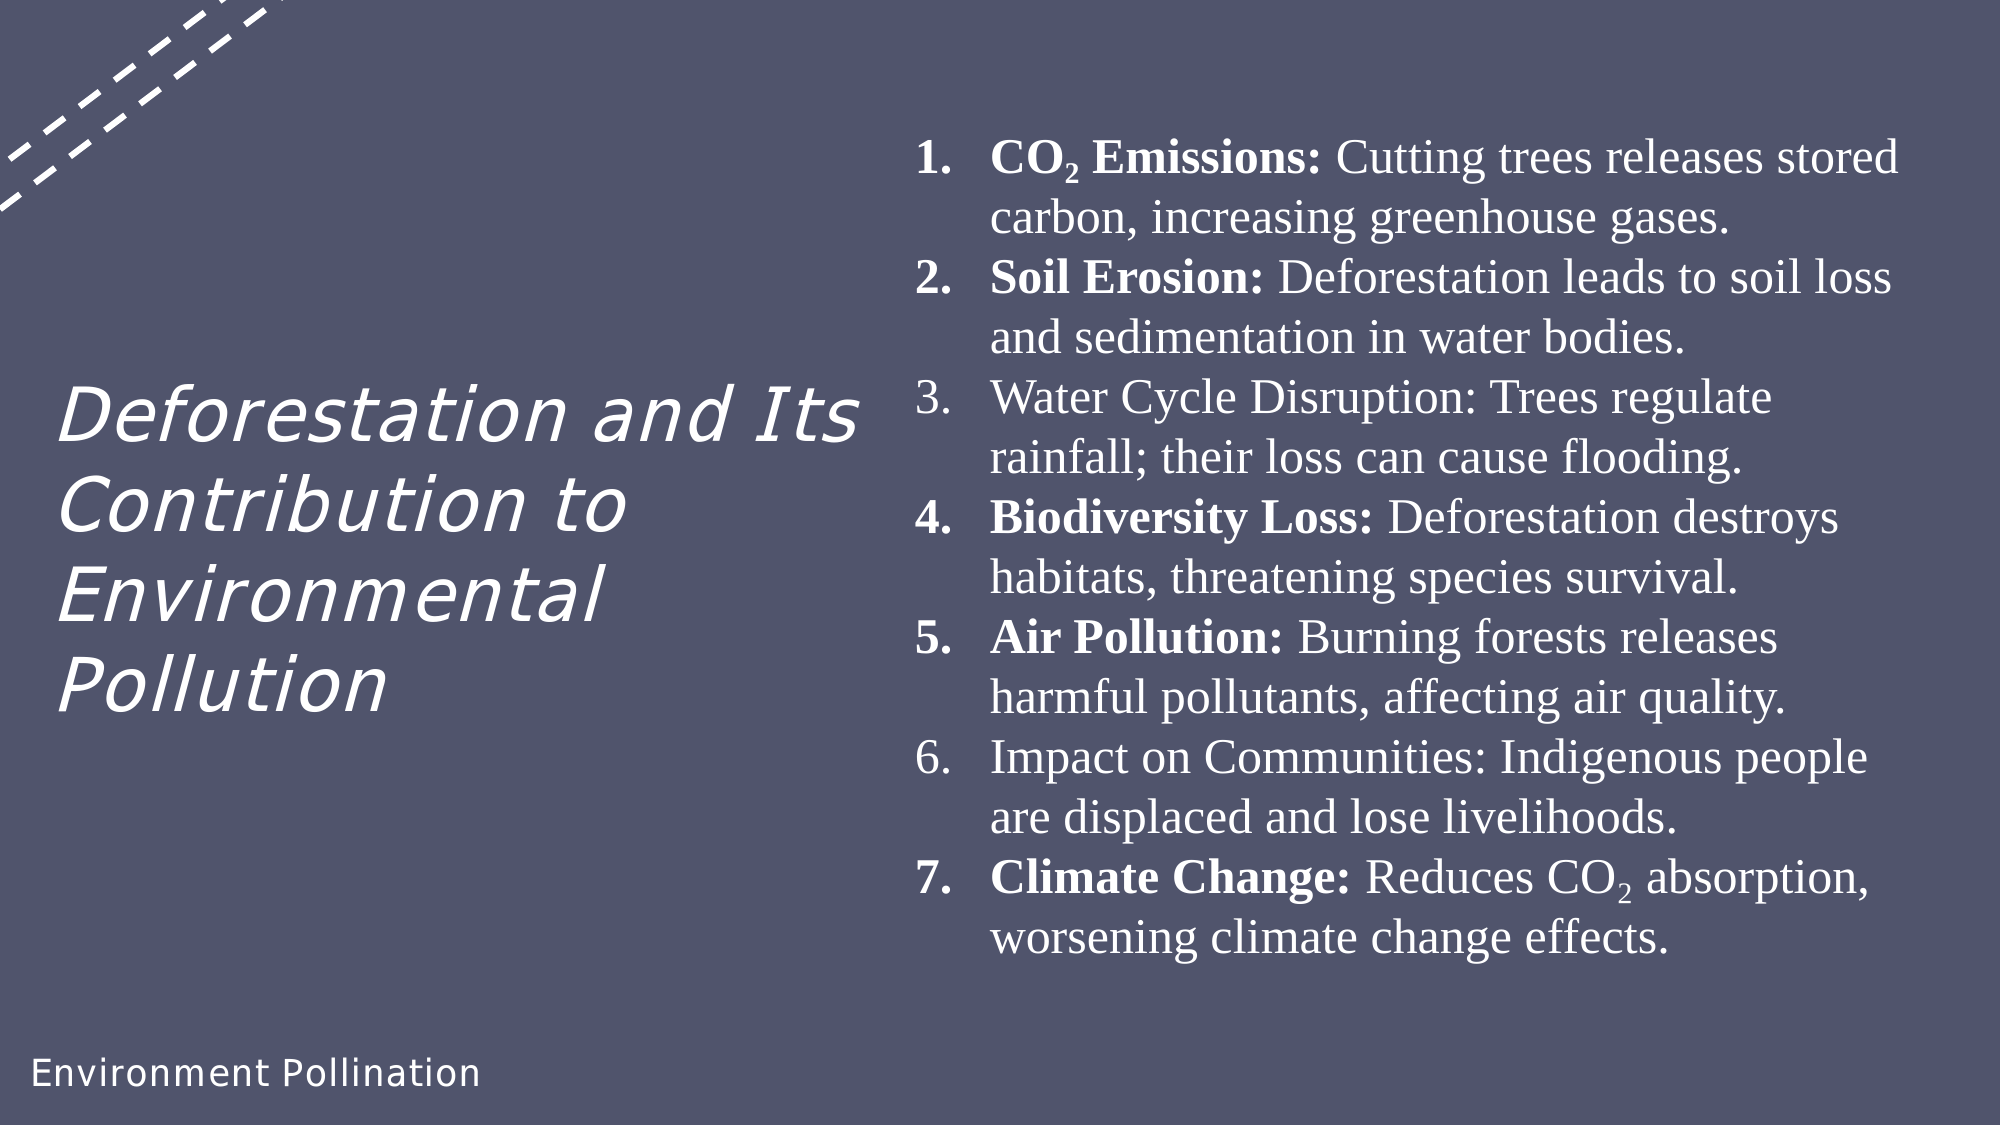

CO₂ Emissions: Cutting trees releases stored carbon, increasing greenhouse gases.
Soil Erosion: Deforestation leads to soil loss and sedimentation in water bodies.
Water Cycle Disruption: Trees regulate rainfall; their loss can cause flooding.
Biodiversity Loss: Deforestation destroys habitats, threatening species survival.
Air Pollution: Burning forests releases harmful pollutants, affecting air quality.
Impact on Communities: Indigenous people are displaced and lose livelihoods.
Climate Change: Reduces CO₂ absorption, worsening climate change effects.
Deforestation and Its Contribution to Environmental Pollution